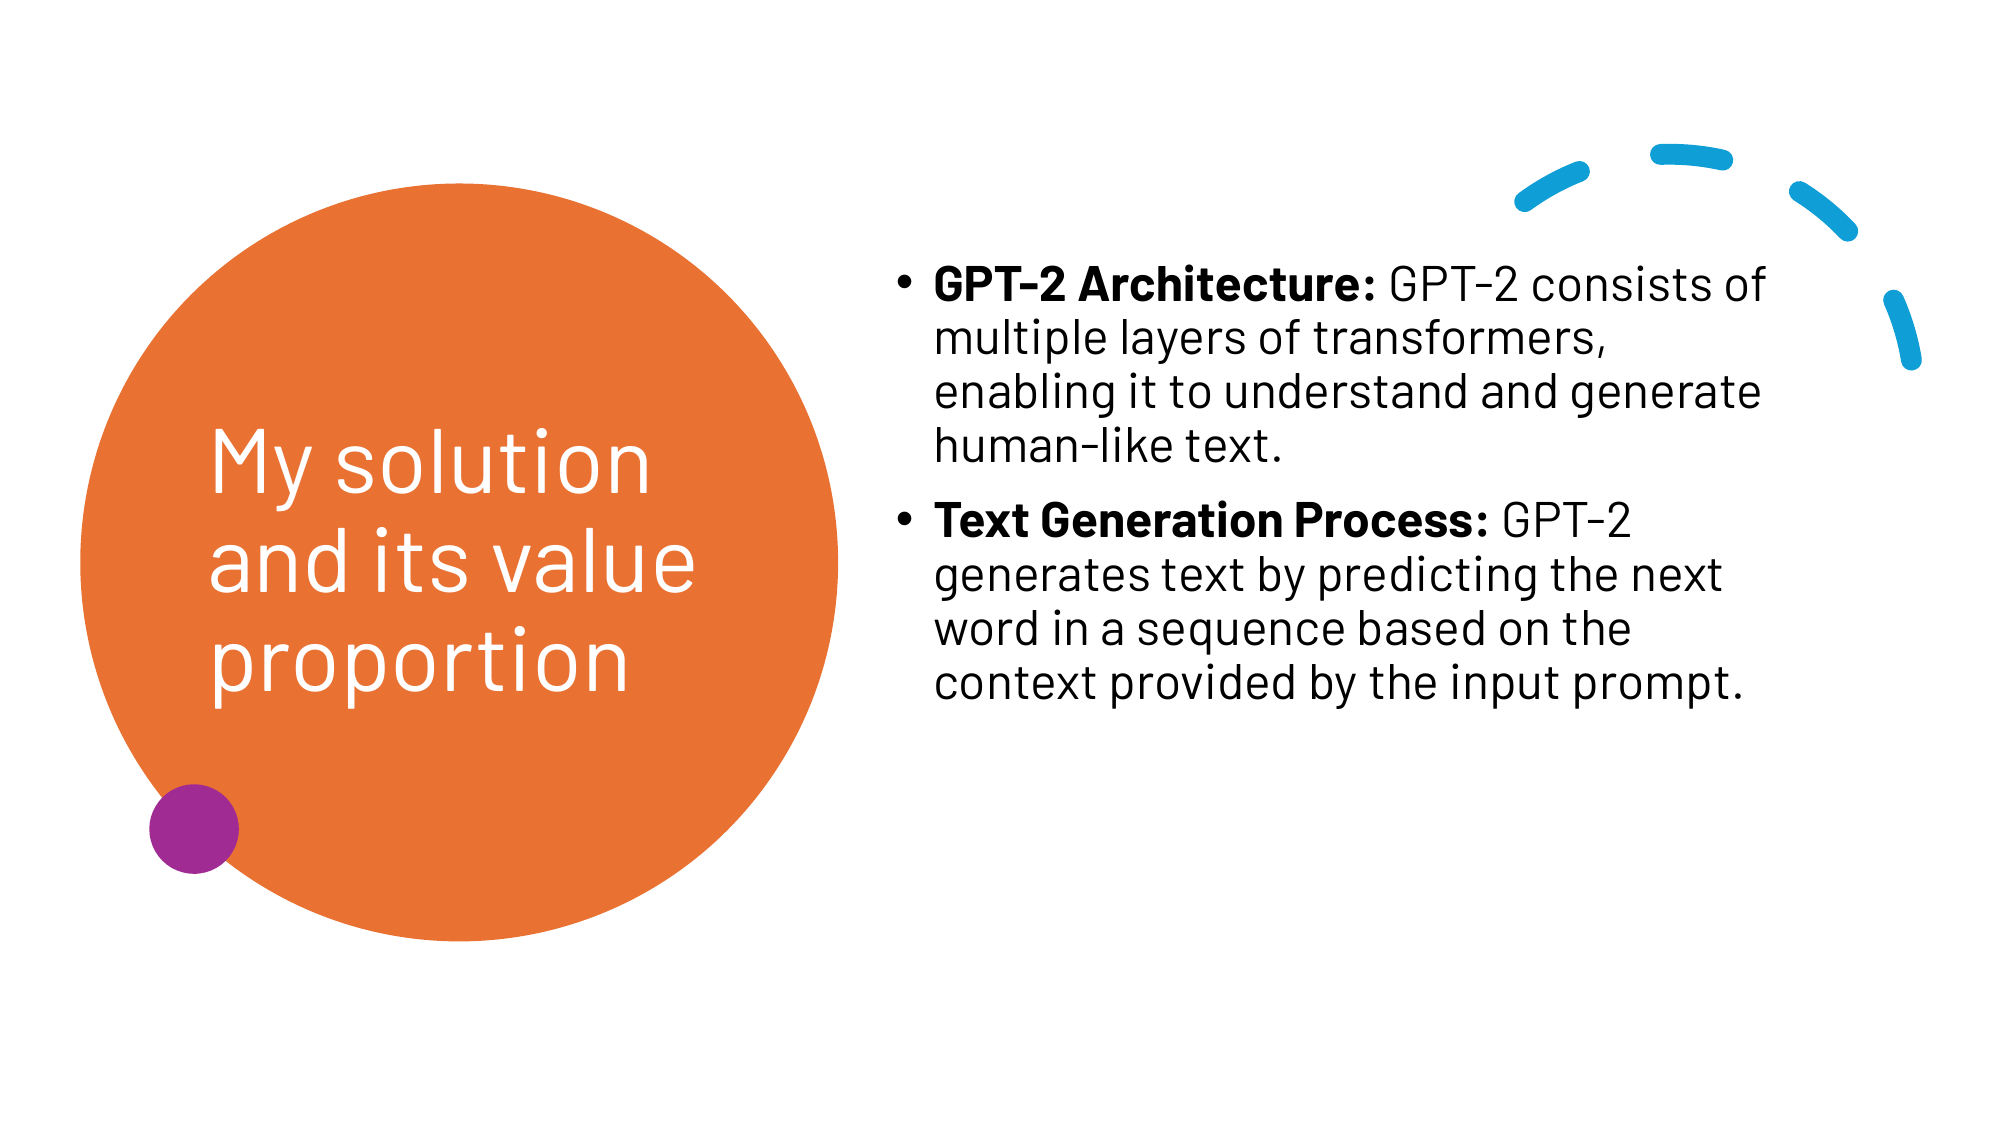

# My solution and its value proportion
GPT-2 Architecture: GPT-2 consists of multiple layers of transformers, enabling it to understand and generate human-like text.
Text Generation Process: GPT-2 generates text by predicting the next word in a sequence based on the context provided by the input prompt.